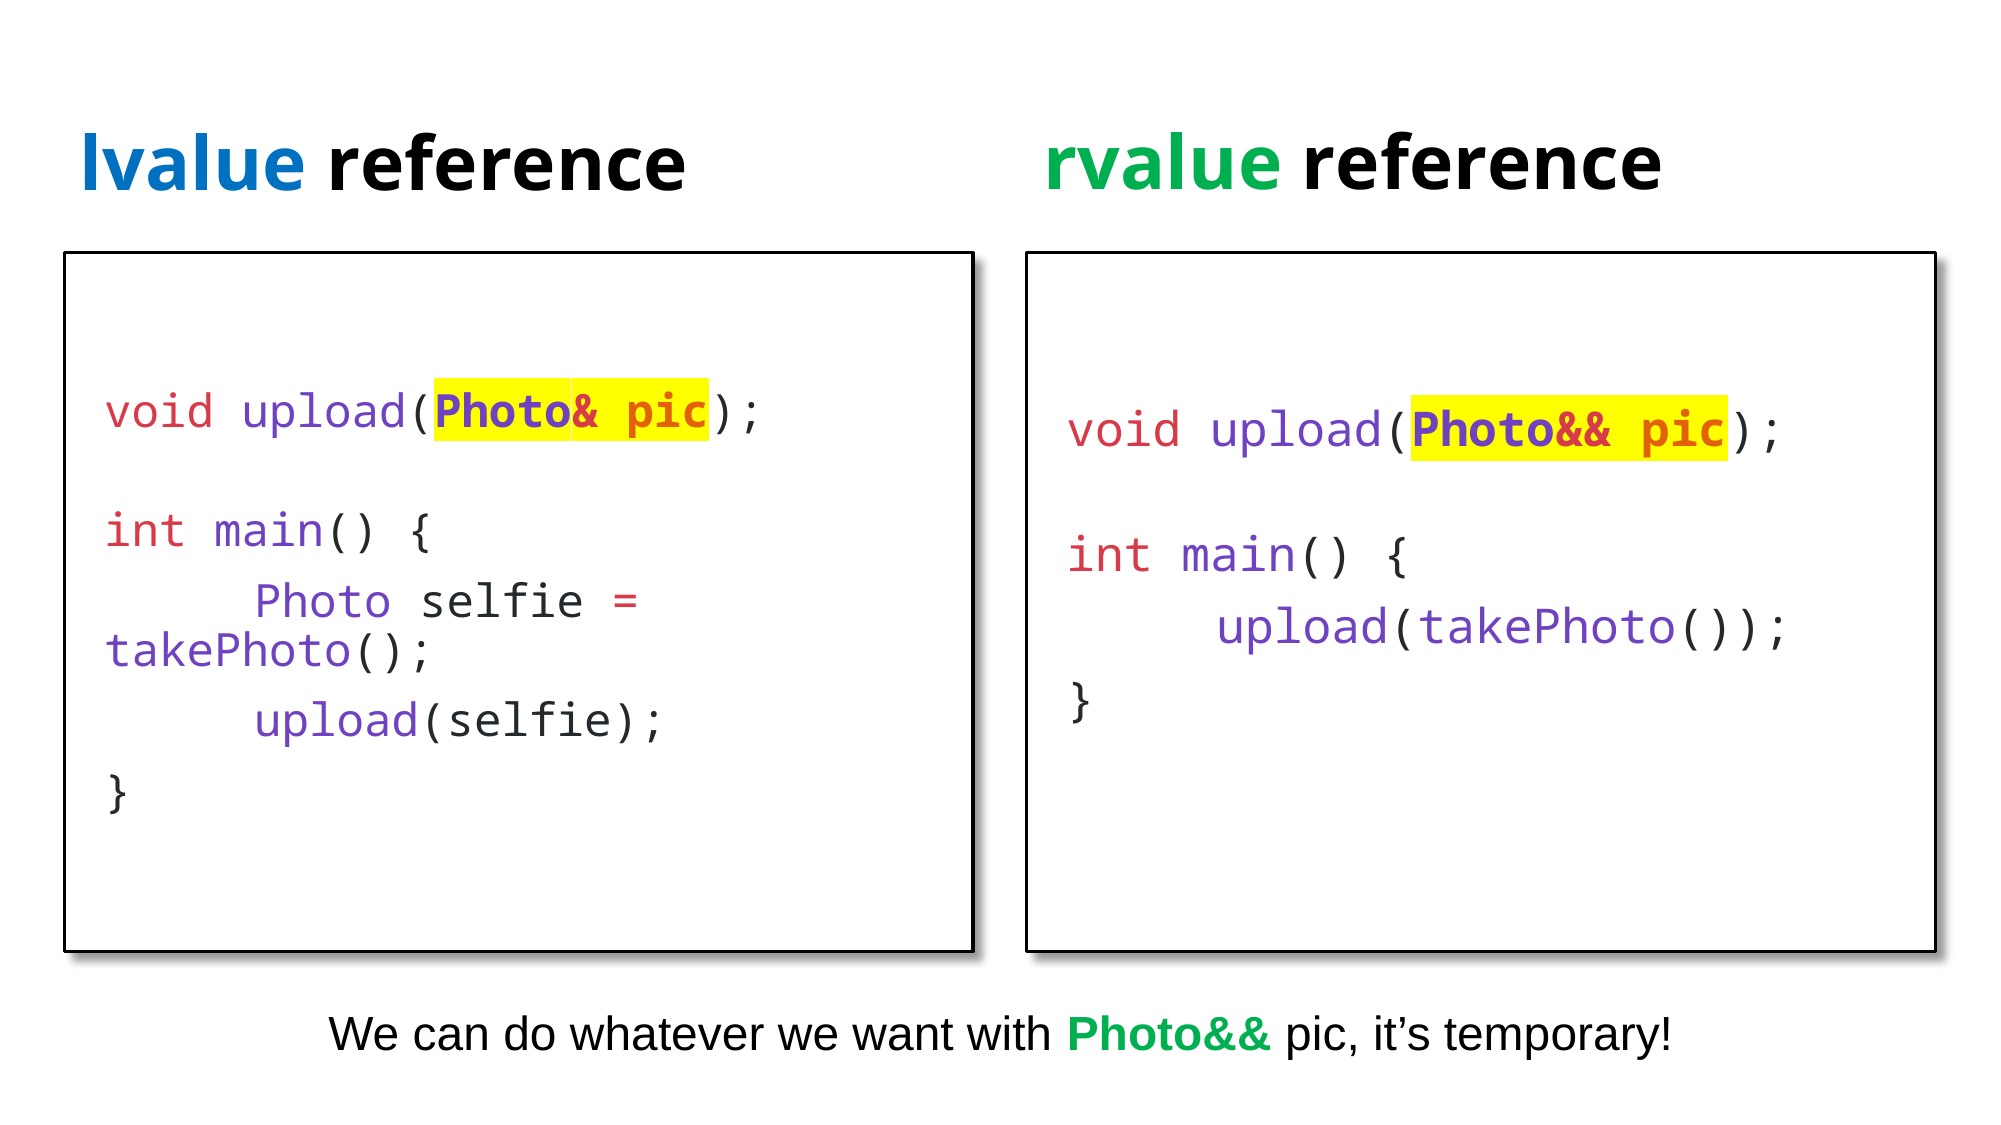

rvalue reference
# lvalue reference
void upload(Photo& pic);
int main() {
	Photo selfie = takePhoto();
	upload(selfie);
}
void upload(Photo&& pic);
int main() {
	upload(takePhoto());
}

We can do whatever we want with Photo&& pic, it’s temporary!